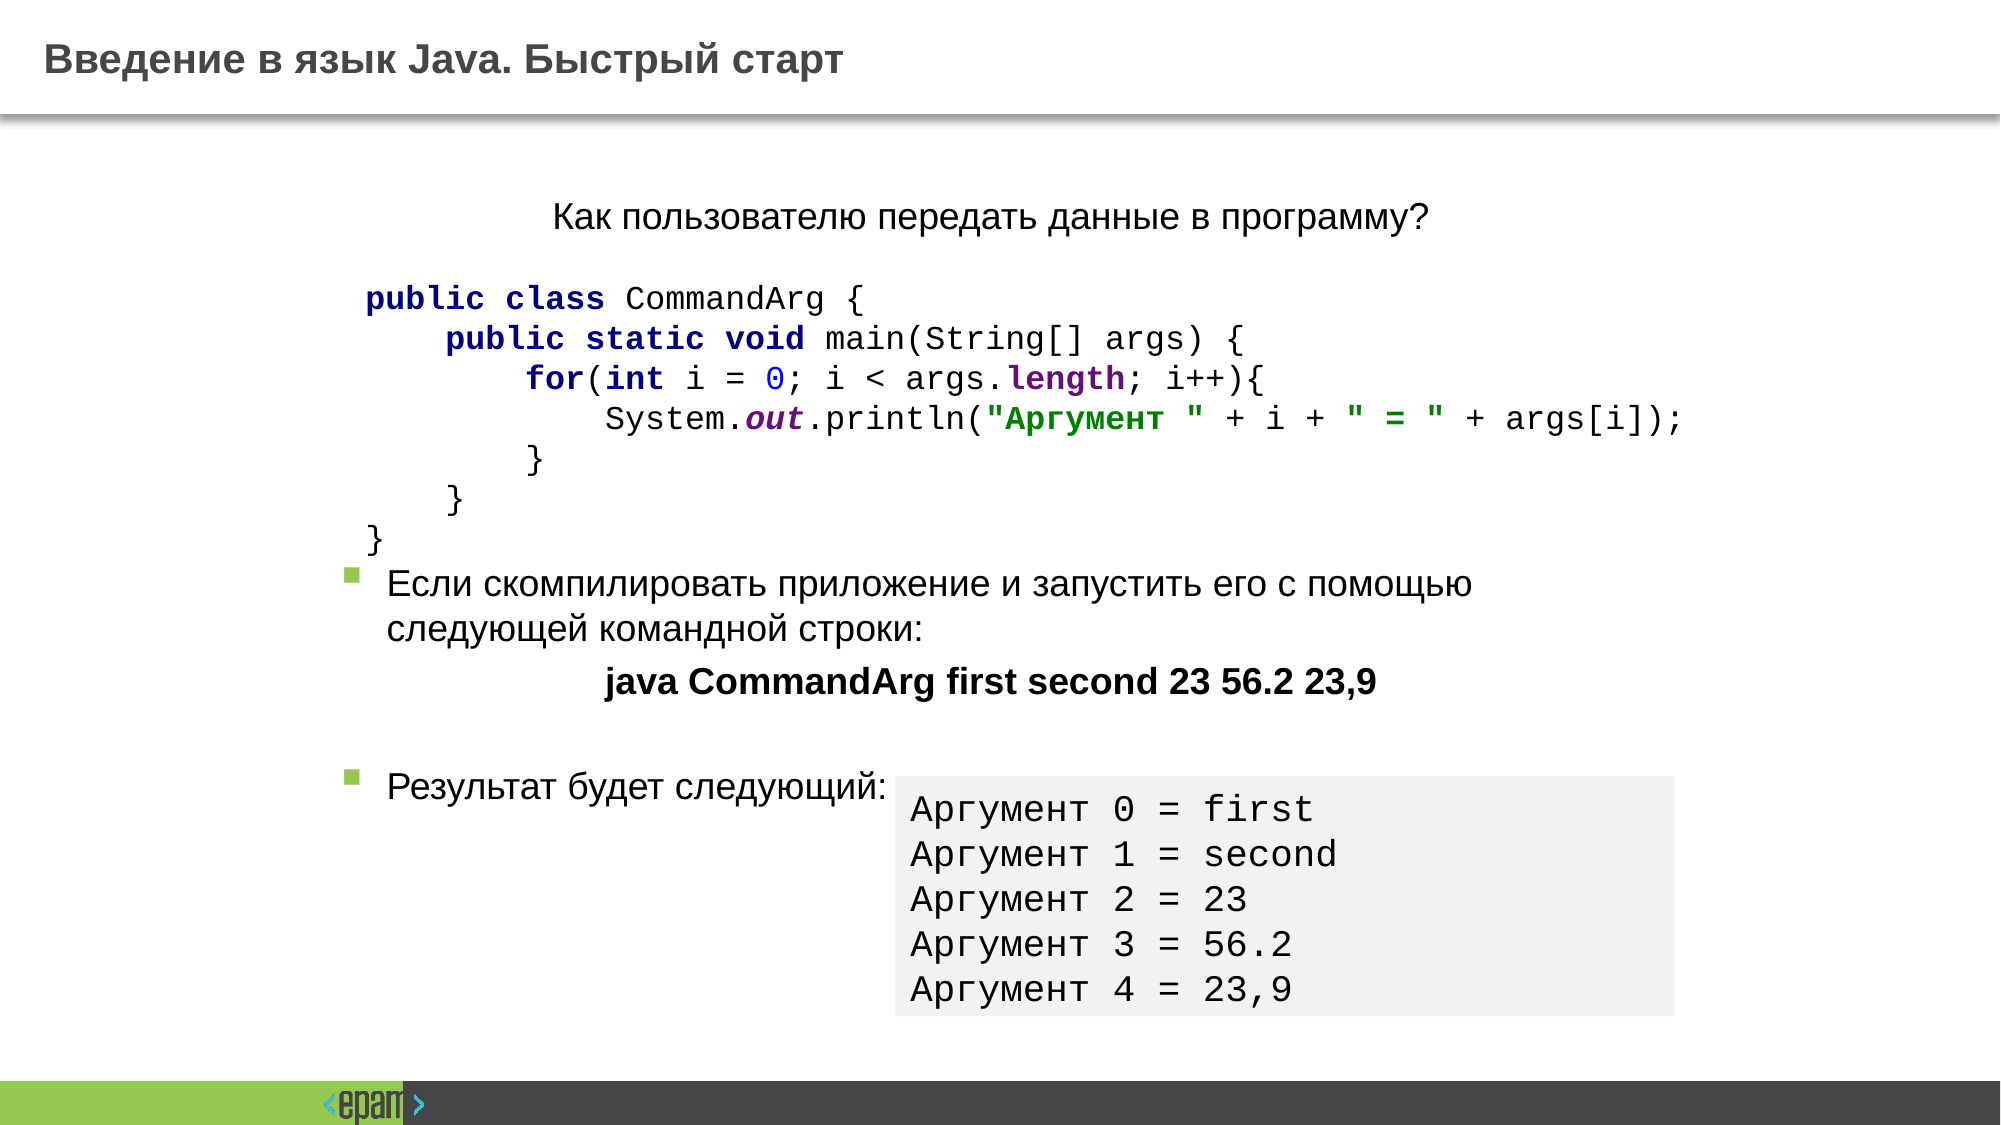

# Введение в язык Java. Быстрый старт
Как пользователю передать данные в программу?

Если скомпилировать приложение и запустить его с помощью следующей командной строки:
java CommandArg first second 23 56.2 23,9

Результат будет следующий:

public class CommandArg {
    public static void main(String[] args) {
        for(int i = 0; i < args.length; i++){
            System.out.println("Аргумент " + i + " = " + args[i]);
        }
    }
}
Аргумент 0 = first
Аргумент 1 = second
Аргумент 2 = 23
Аргумент 3 = 56.2
Аргумент 4 = 23,9
42
2016 © EPAM Systems, RD Dep.